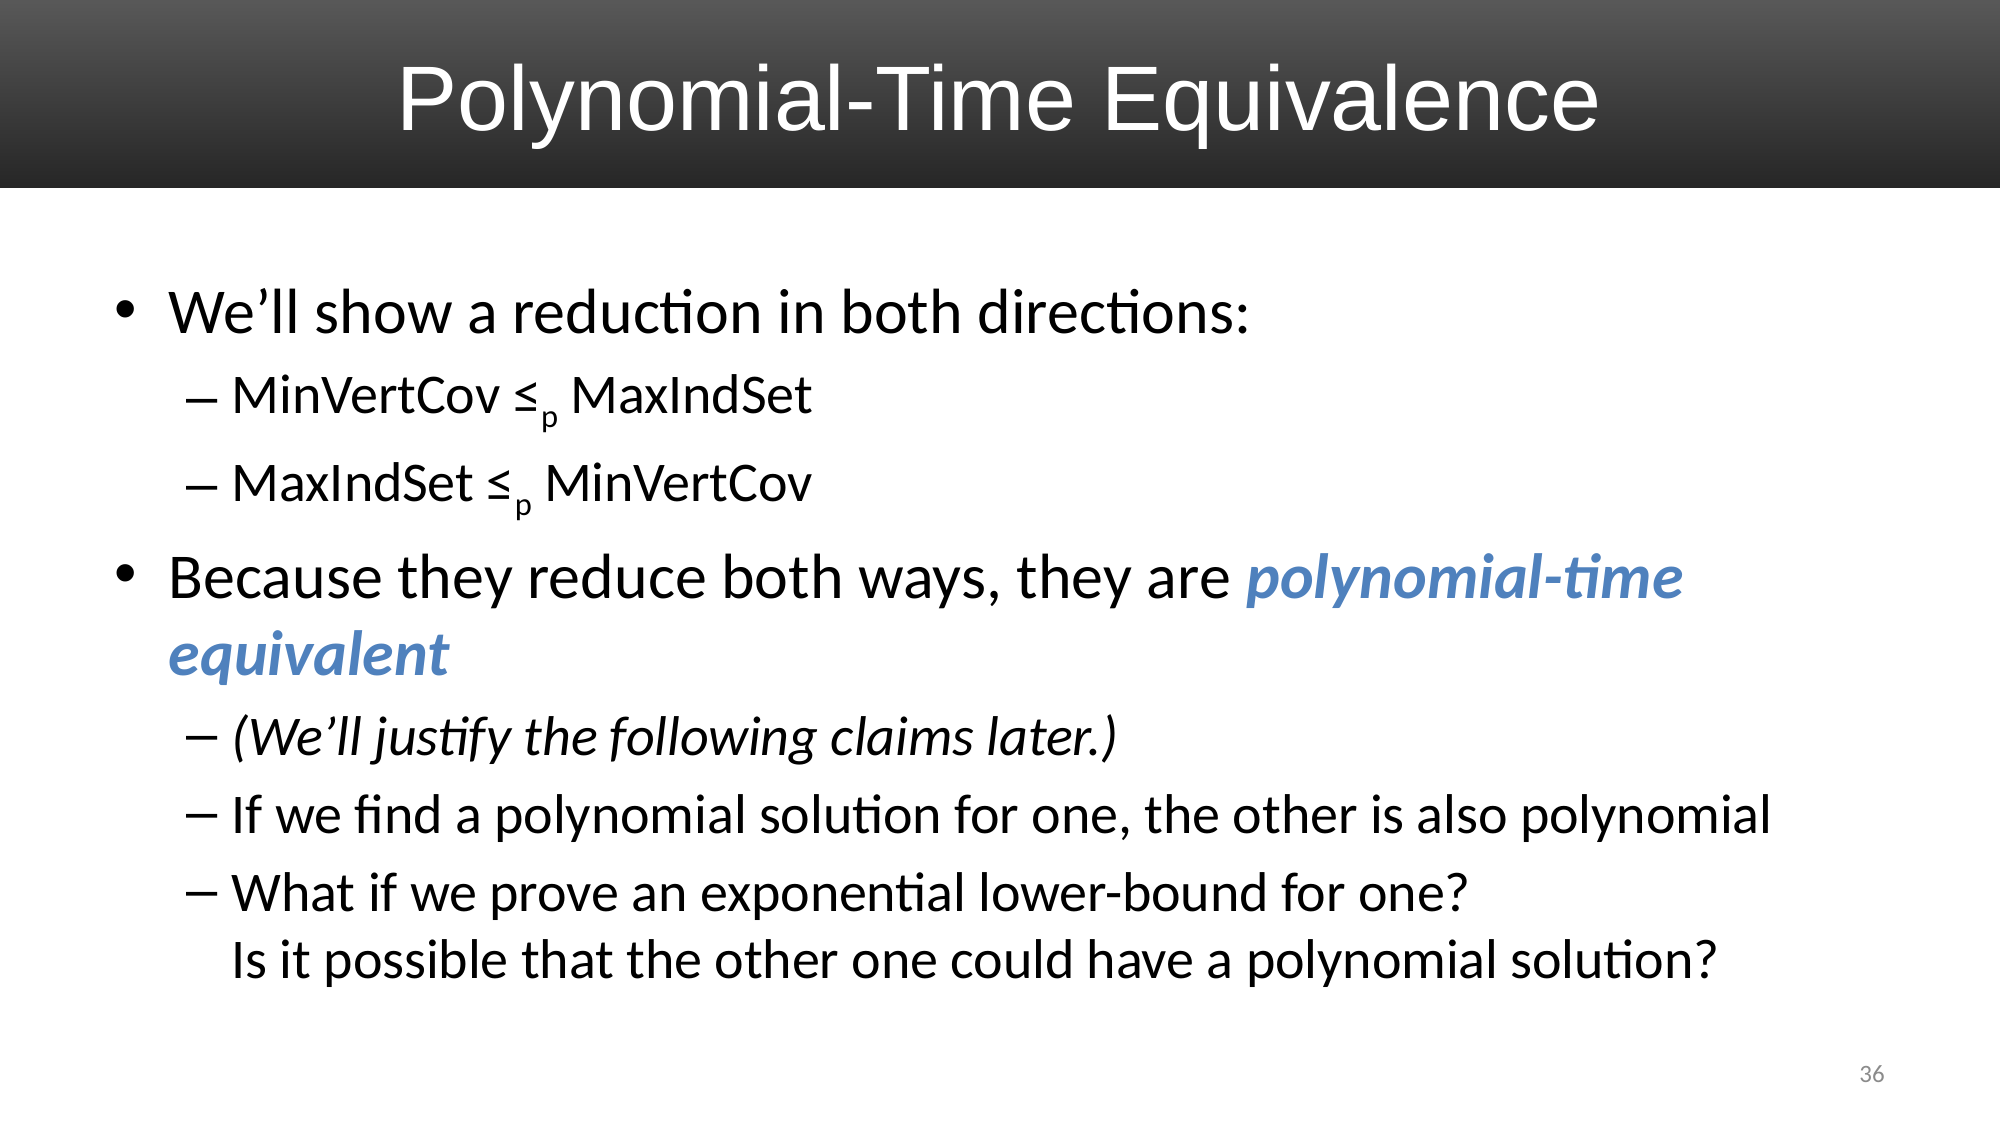

# Polynomial-Time Equivalence
We’ll show a reduction in both directions:
MinVertCov ≤p MaxIndSet
MaxIndSet ≤p MinVertCov
Because they reduce both ways, they are polynomial-time equivalent
(We’ll justify the following claims later.)
If we find a polynomial solution for one, the other is also polynomial
What if we prove an exponential lower-bound for one?
Is it possible that the other one could have a polynomial solution?
36